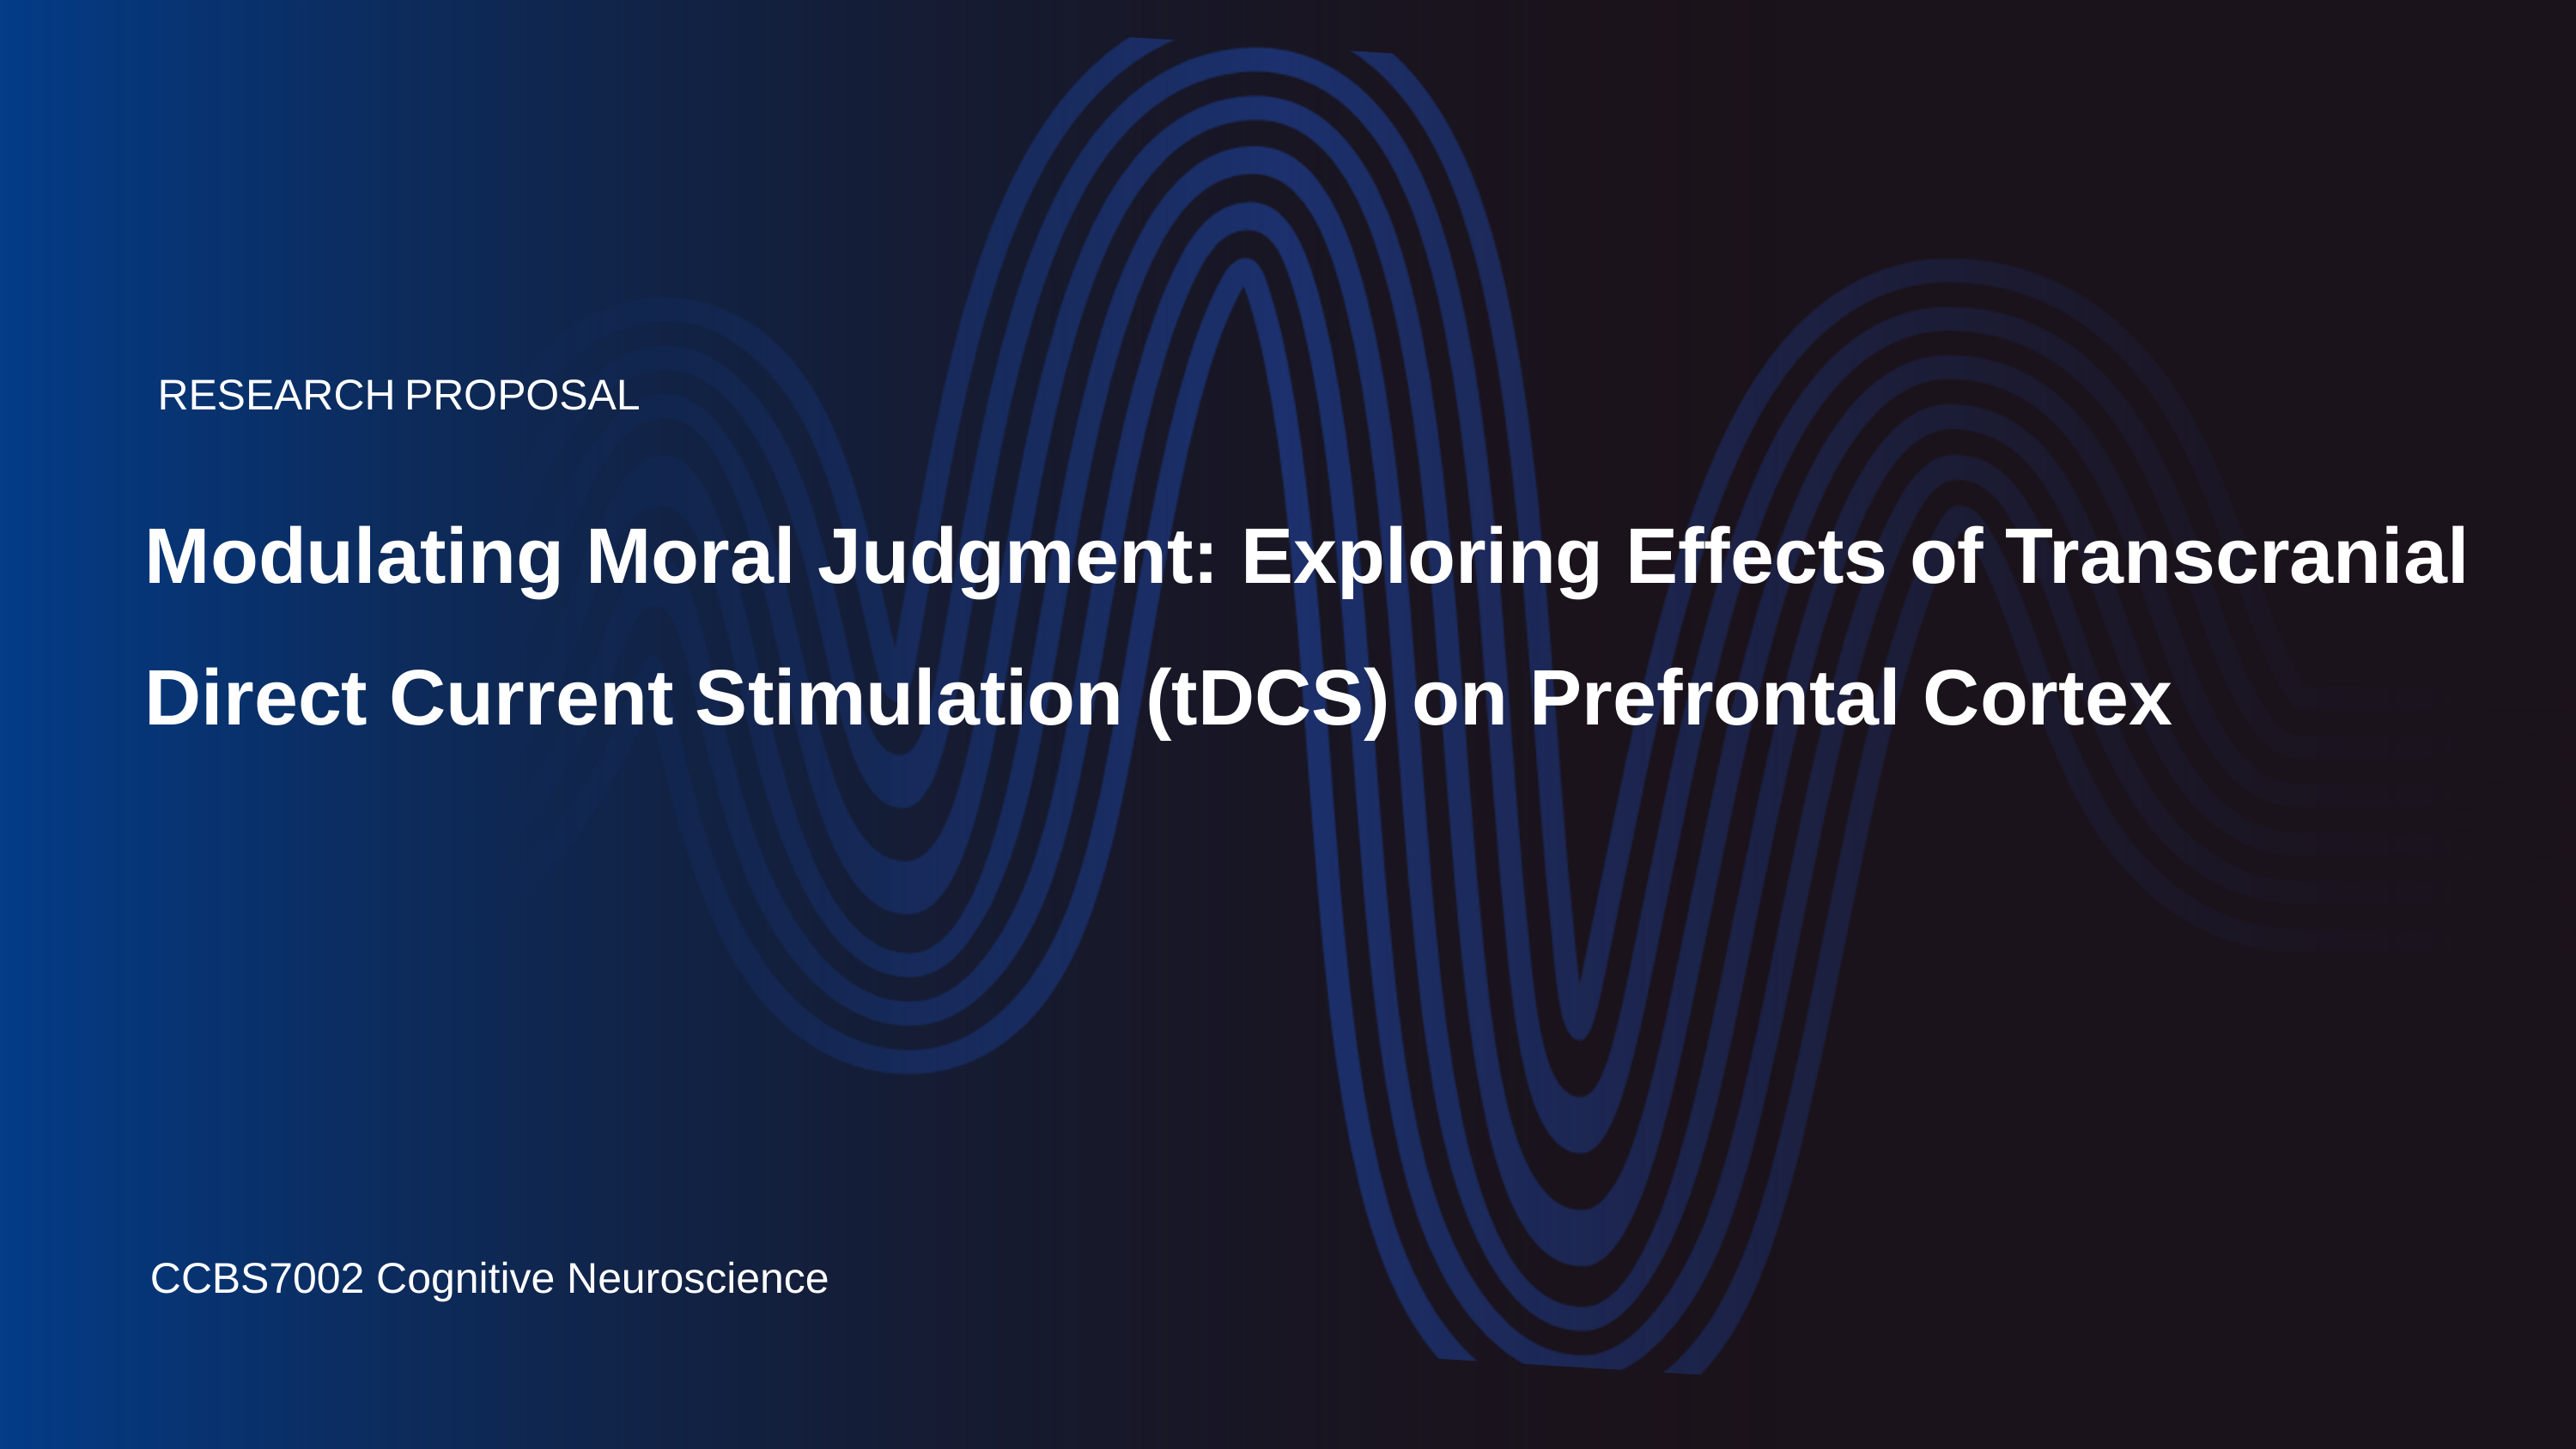

RESEARCH PROPOSAL
Modulating Moral Judgment: Exploring Effects of Transcranial Direct Current Stimulation (tDCS) on Prefrontal Cortex
| CCBS7002 Cognitive Neuroscience |
| --- |